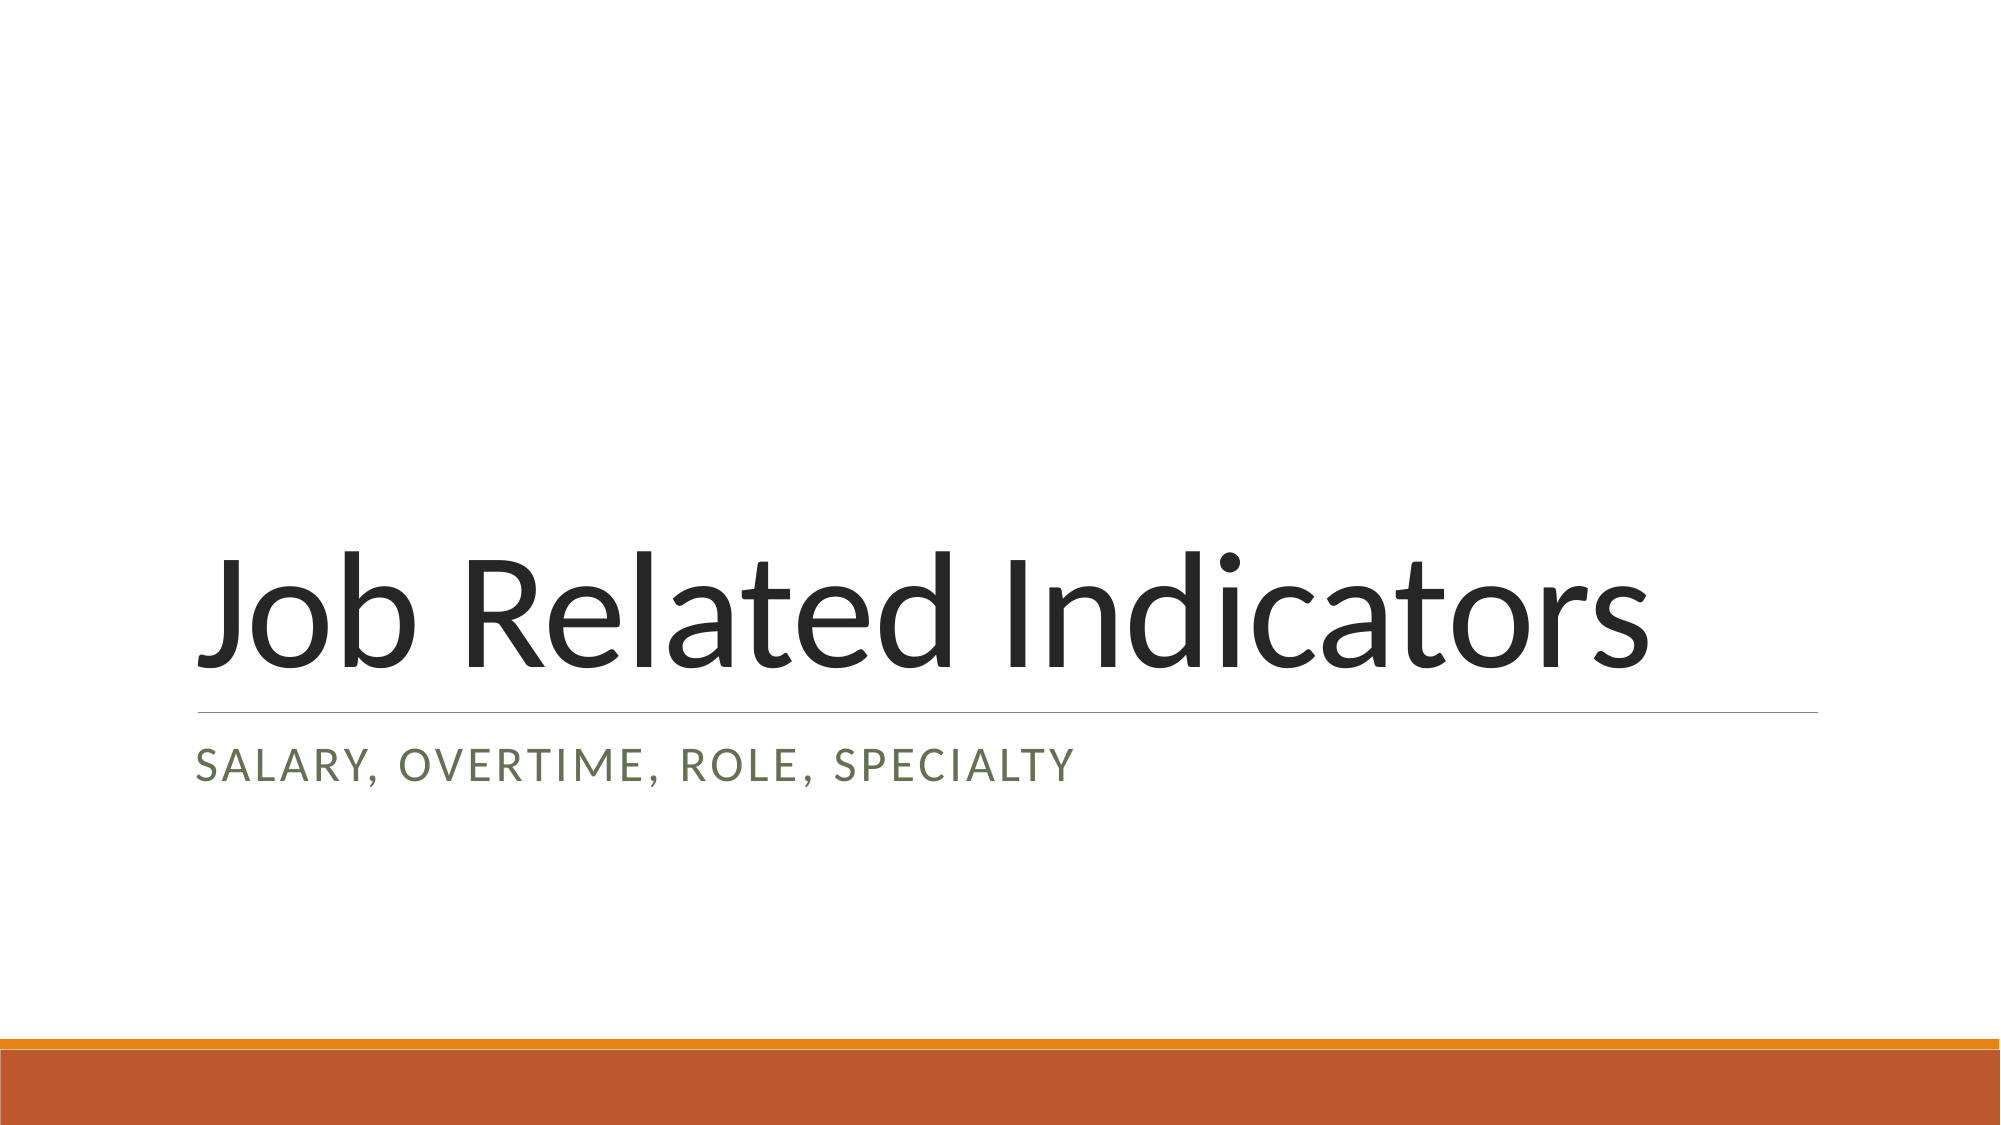

# Job Related Indicators
Salary, Overtime, Role, Specialty